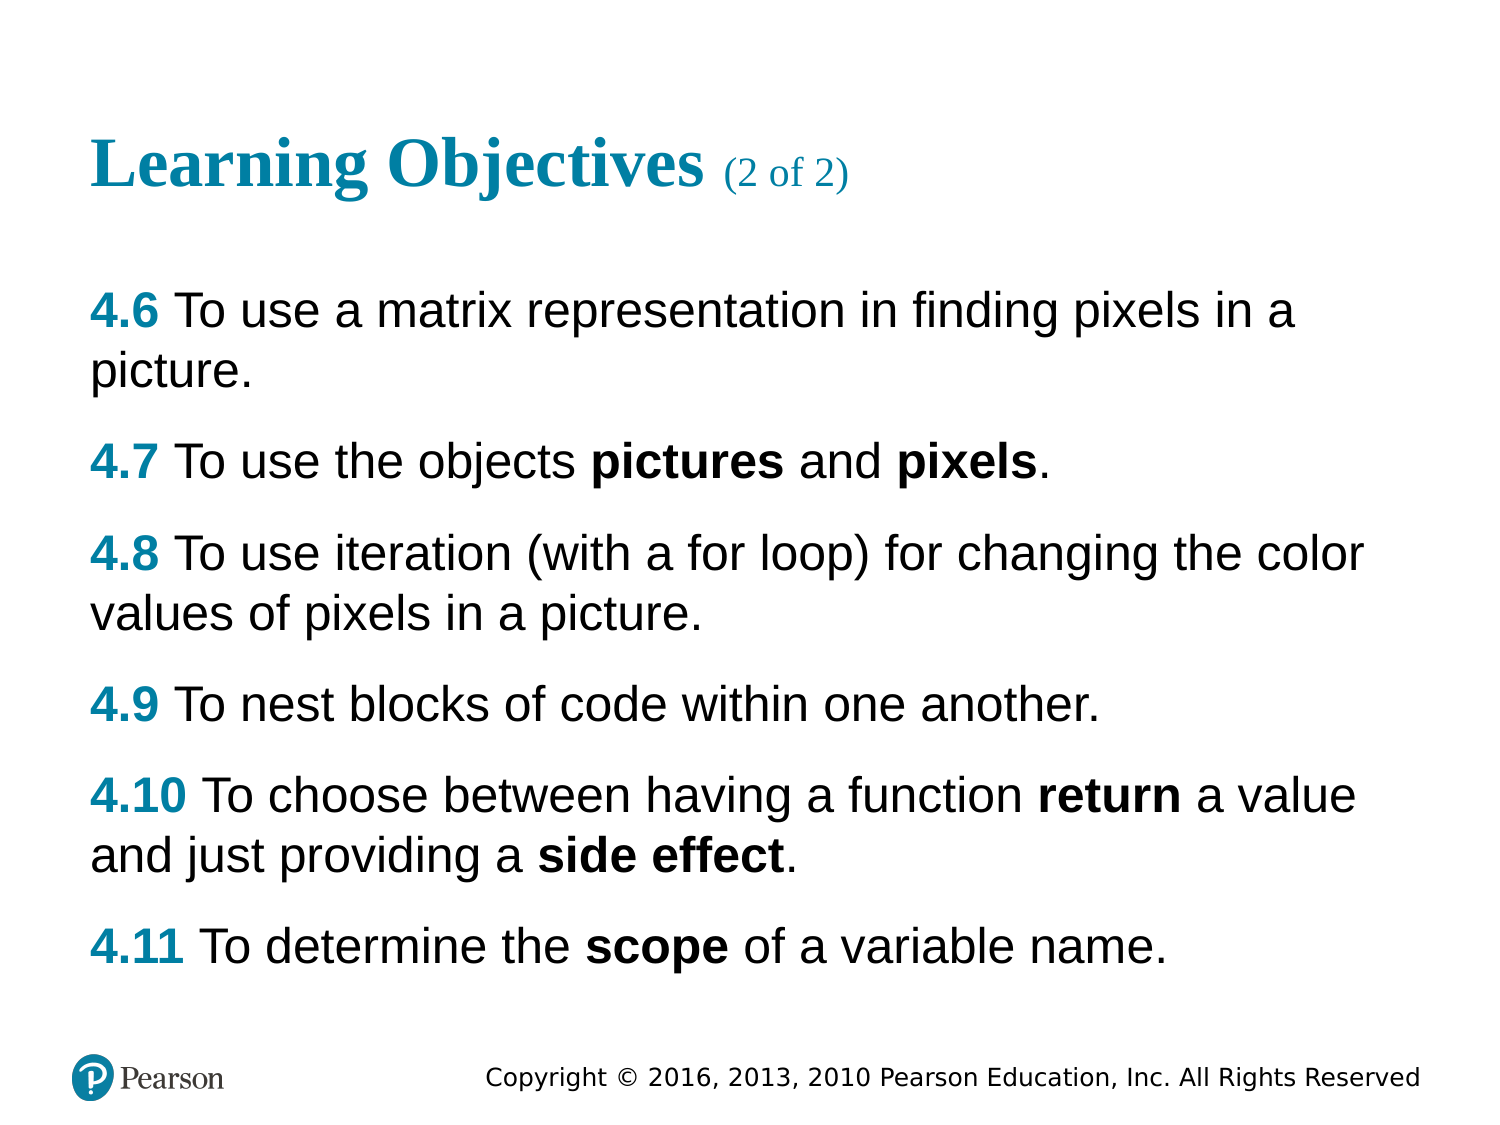

# Learning Objectives (2 of 2)
4.6 To use a matrix representation in finding pixels in a picture.
4.7 To use the objects pictures and pixels.
4.8 To use iteration (with a for loop) for changing the color values of pixels in a picture.
4.9 To nest blocks of code within one another.
4.10 To choose between having a function return a value and just providing a side effect.
4.11 To determine the scope of a variable name.